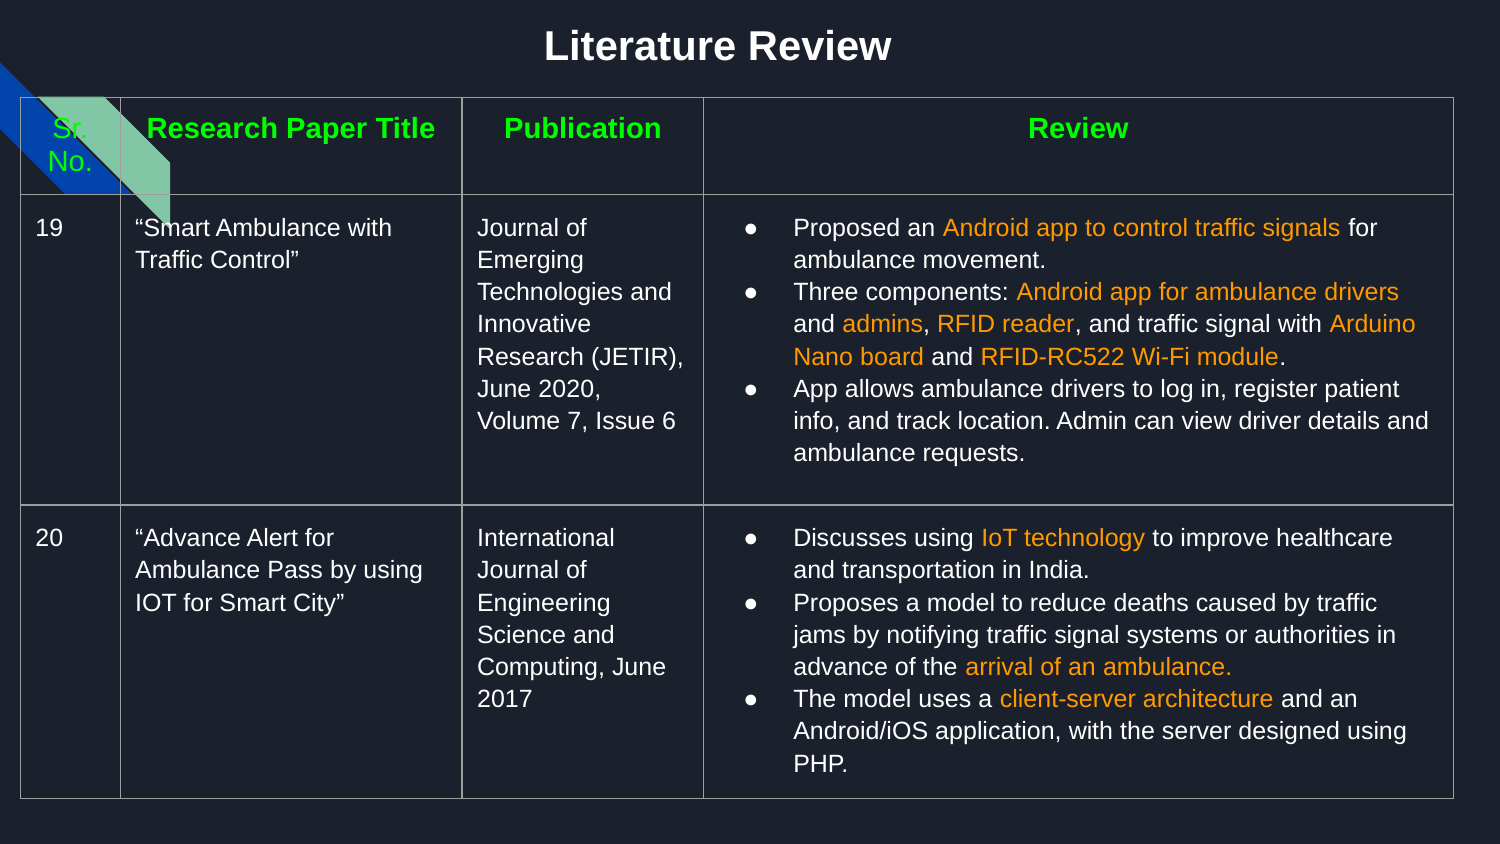

# Literature Review
| Sr. No. | Research Paper Title | Publication | Review |
| --- | --- | --- | --- |
| 19 | “Smart Ambulance with Traffic Control” | Journal of Emerging Technologies and Innovative Research (JETIR), June 2020, Volume 7, Issue 6 | Proposed an Android app to control traffic signals for ambulance movement. Three components: Android app for ambulance drivers and admins, RFID reader, and traffic signal with Arduino Nano board and RFID-RC522 Wi-Fi module. App allows ambulance drivers to log in, register patient info, and track location. Admin can view driver details and ambulance requests. |
| 20 | “Advance Alert for Ambulance Pass by using IOT for Smart City” | International Journal of Engineering Science and Computing, June 2017 | Discusses using IoT technology to improve healthcare and transportation in India. Proposes a model to reduce deaths caused by traffic jams by notifying traffic signal systems or authorities in advance of the arrival of an ambulance. The model uses a client-server architecture and an Android/iOS application, with the server designed using PHP. |